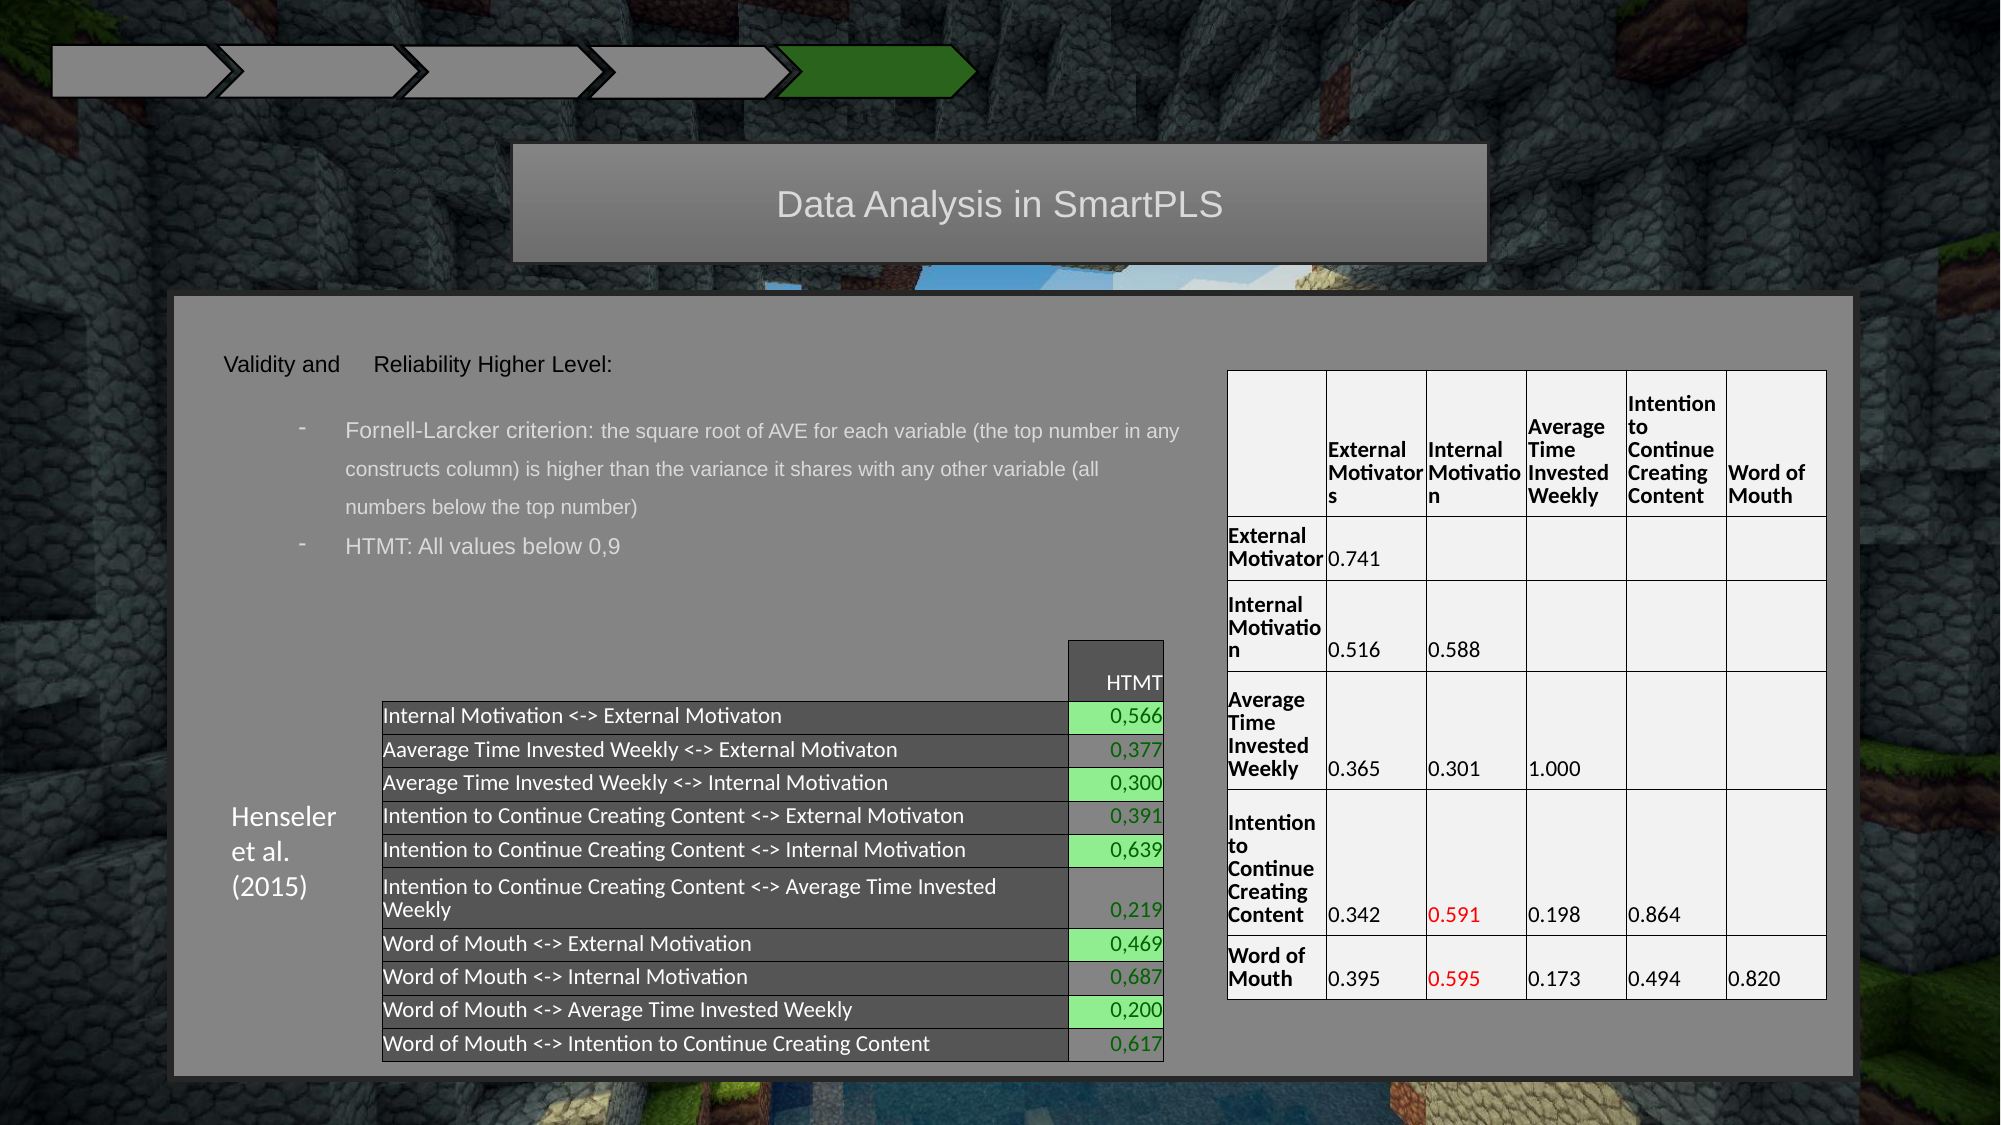

Data Analysis in SmartPLS

Validity and 	Reliability Higher Level:
Fornell-Larcker criterion: the square root of AVE for each variable (the top number in any constructs column) is higher than the variance it shares with any other variable (all numbers below the top number)
HTMT: All values below 0,9
|  | External Motivators | Internal Motivation | Average Time Invested Weekly | Intention to Continue Creating Content | Word of Mouth |
| --- | --- | --- | --- | --- | --- |
| External Motivator | 0.741 |  |  |  |  |
| Internal Motivation | 0.516 | 0.588 |  |  |  |
| Average Time Invested Weekly | 0.365 | 0.301 | 1.000 |  |  |
| Intention to Continue Creating Content | 0.342 | 0.591 | 0.198 | 0.864 |  |
| Word of Mouth | 0.395 | 0.595 | 0.173 | 0.494 | 0.820 |
|  | HTMT |
| --- | --- |
| Internal Motivation <-> External Motivaton | 0,566 |
| Aaverage Time Invested Weekly <-> External Motivaton | 0,377 |
| Average Time Invested Weekly <-> Internal Motivation | 0,300 |
| Intention to Continue Creating Content <-> External Motivaton | 0,391 |
| Intention to Continue Creating Content <-> Internal Motivation | 0,639 |
| Intention to Continue Creating Content <-> Average Time Invested Weekly | 0,219 |
| Word of Mouth <-> External Motivation | 0,469 |
| Word of Mouth <-> Internal Motivation | 0,687 |
| Word of Mouth <-> Average Time Invested Weekly | 0,200 |
| Word of Mouth <-> Intention to Continue Creating Content | 0,617 |
Henseler et al. (2015)